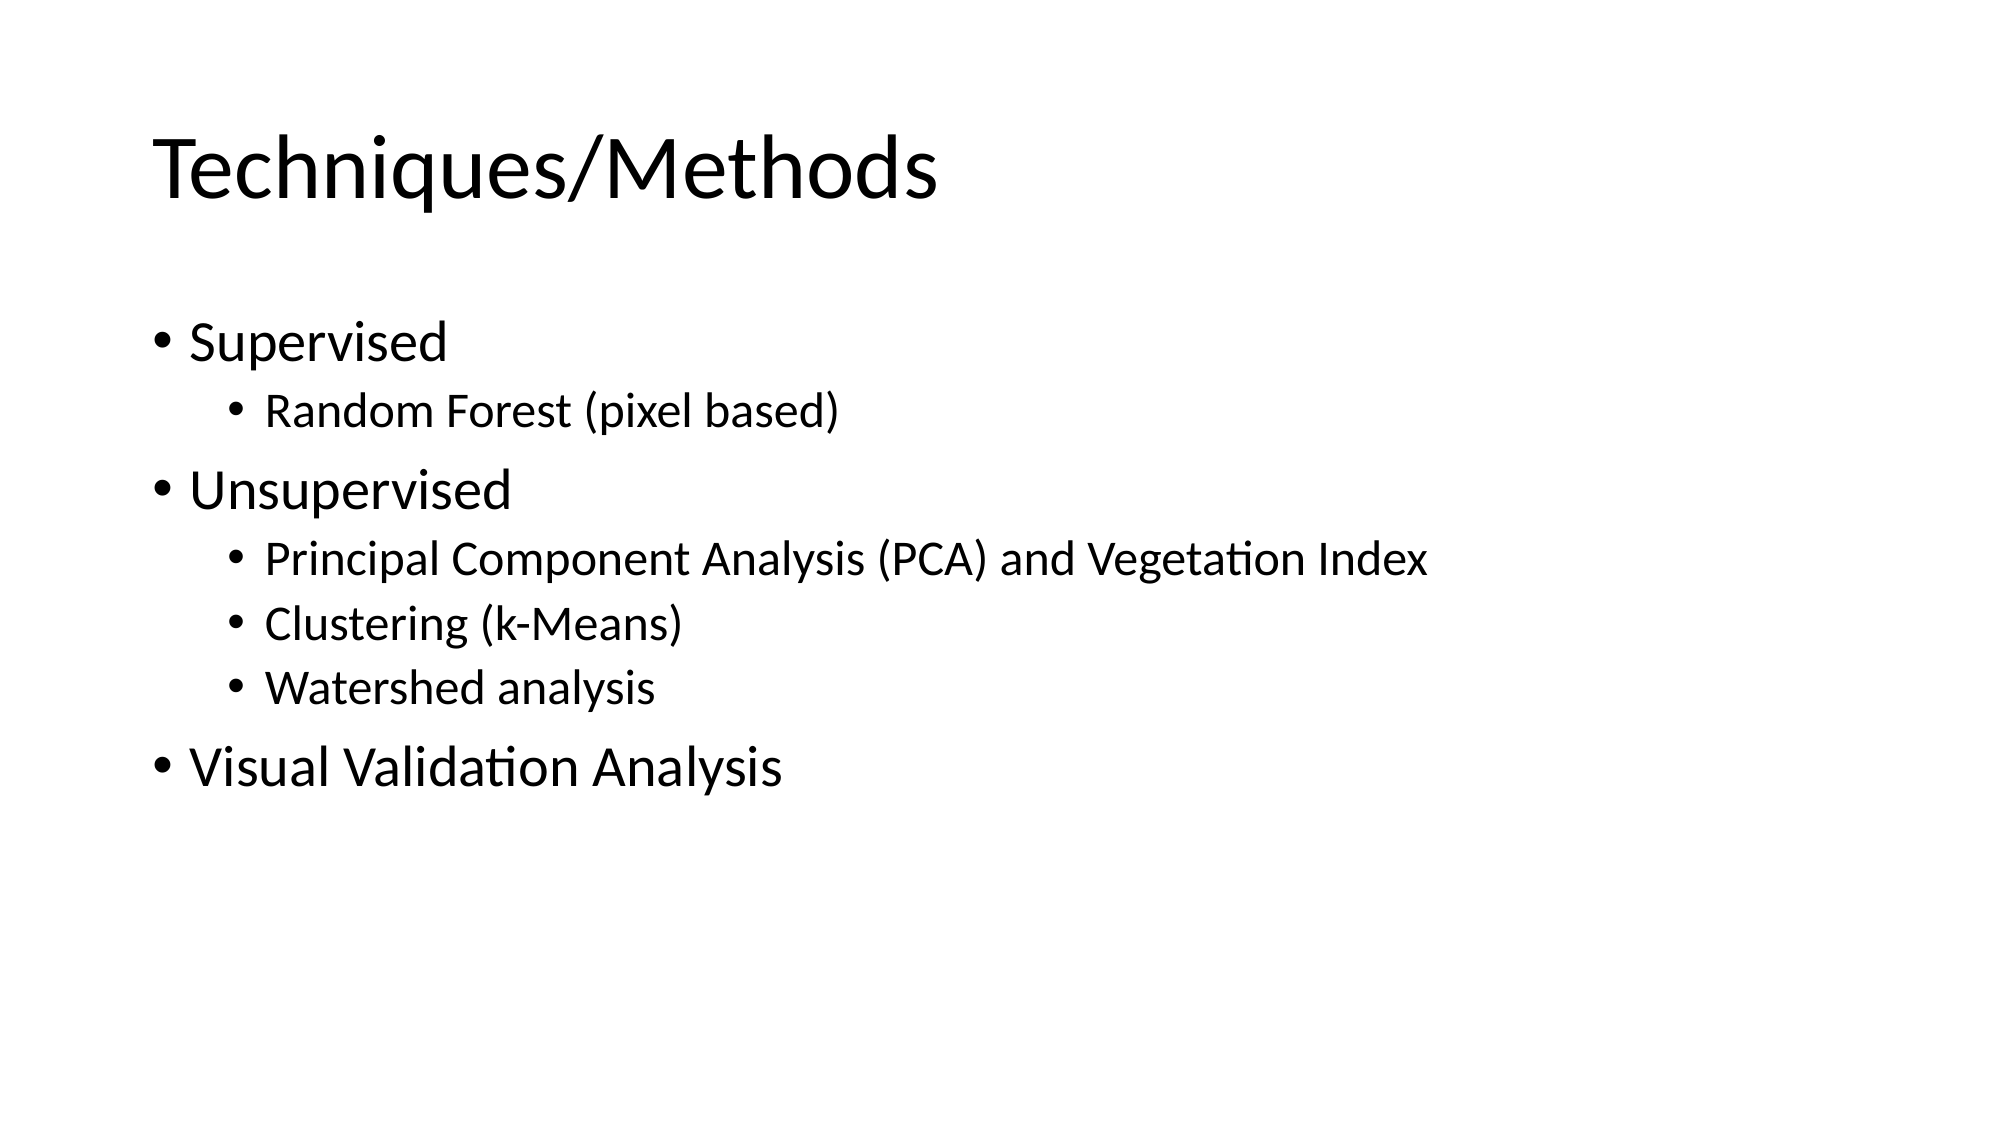

# Techniques/Methods
Supervised
Random Forest (pixel based)
Unsupervised
Principal Component Analysis (PCA) and Vegetation Index
Clustering (k-Means)
Watershed analysis
Visual Validation Analysis